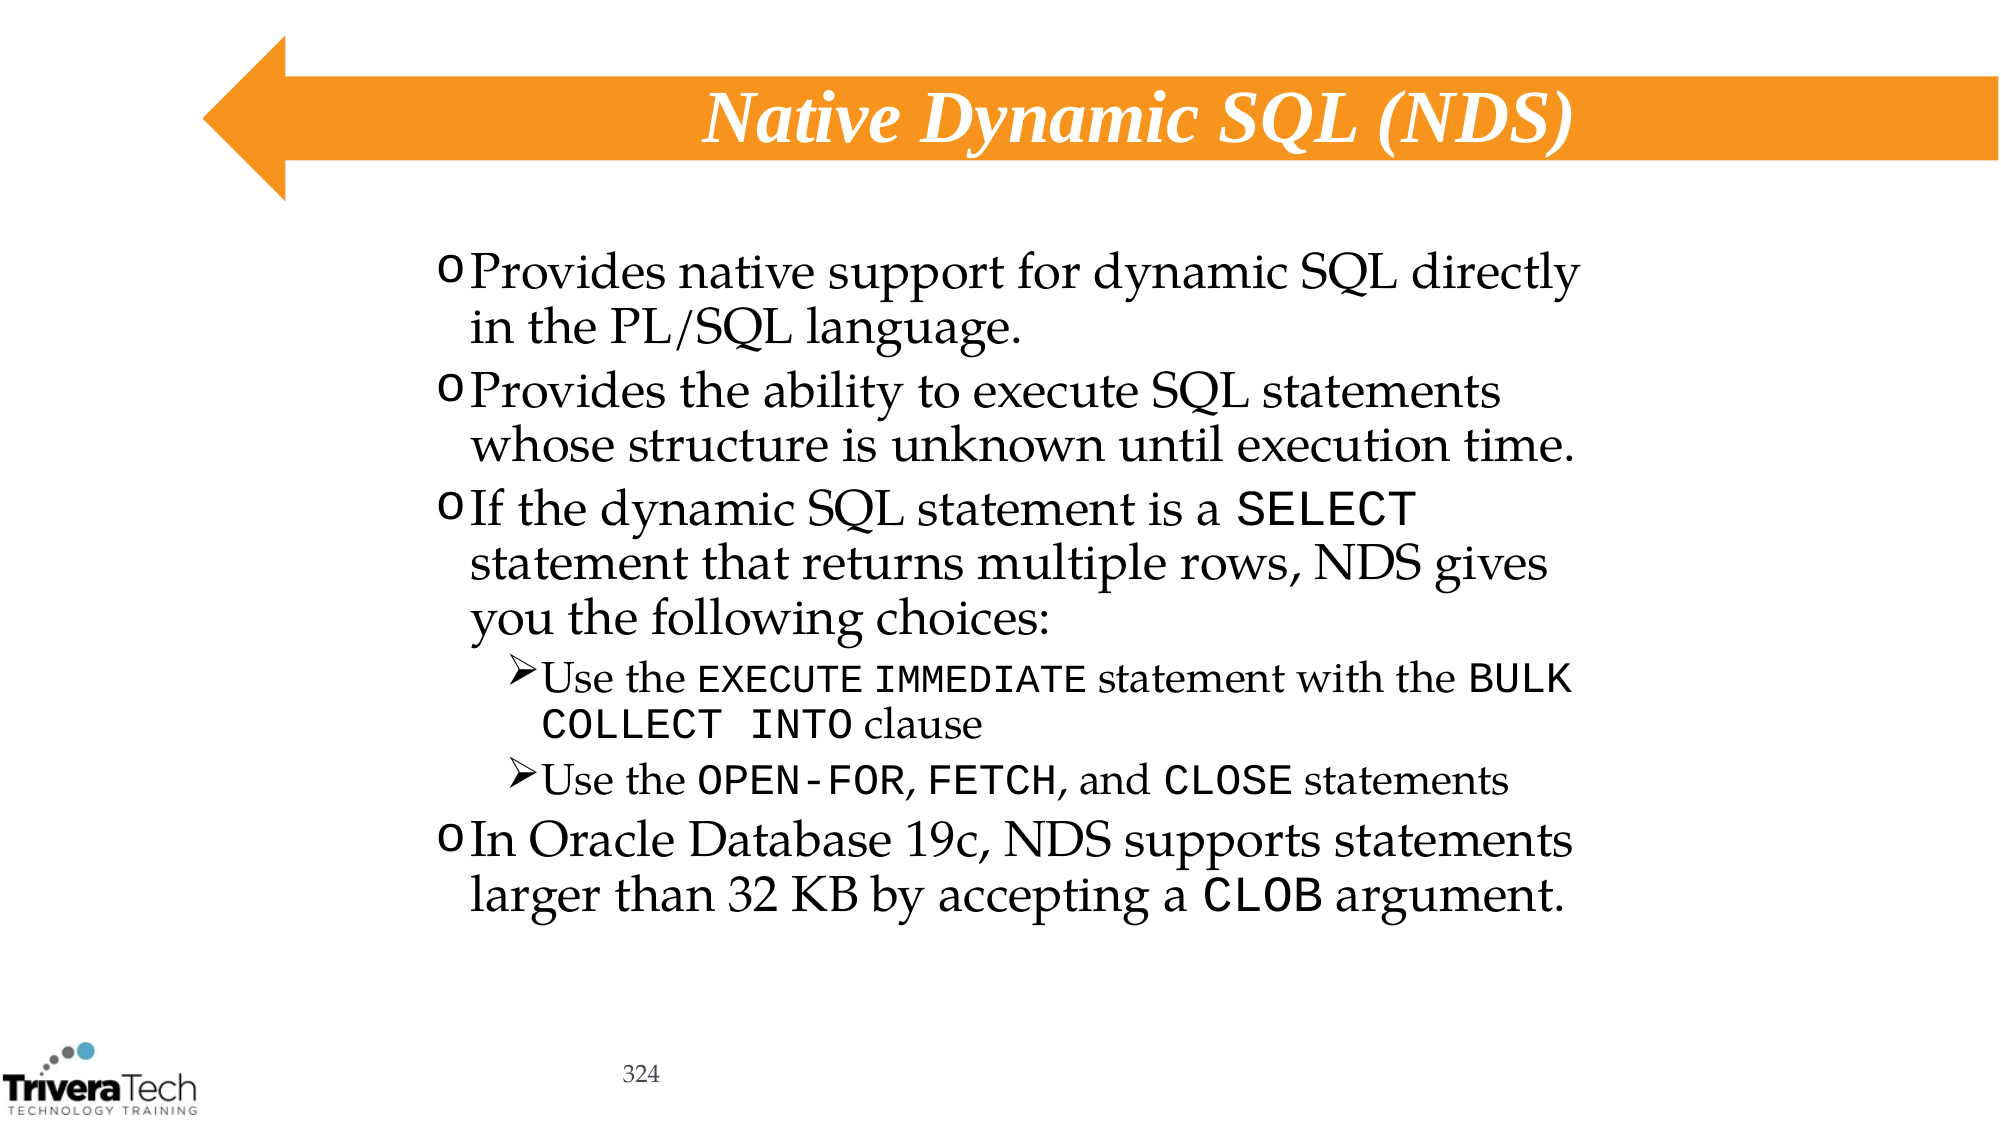

# Native Dynamic SQL (NDS)
Provides native support for dynamic SQL directly in the PL/SQL language.
Provides the ability to execute SQL statements whose structure is unknown until execution time.
If the dynamic SQL statement is a SELECT statement that returns multiple rows, NDS gives you the following choices:
Use the EXECUTE IMMEDIATE statement with the BULK COLLECT INTO clause
Use the OPEN-FOR, FETCH, and CLOSE statements
In Oracle Database 19c, NDS supports statements larger than 32 KB by accepting a CLOB argument.
324